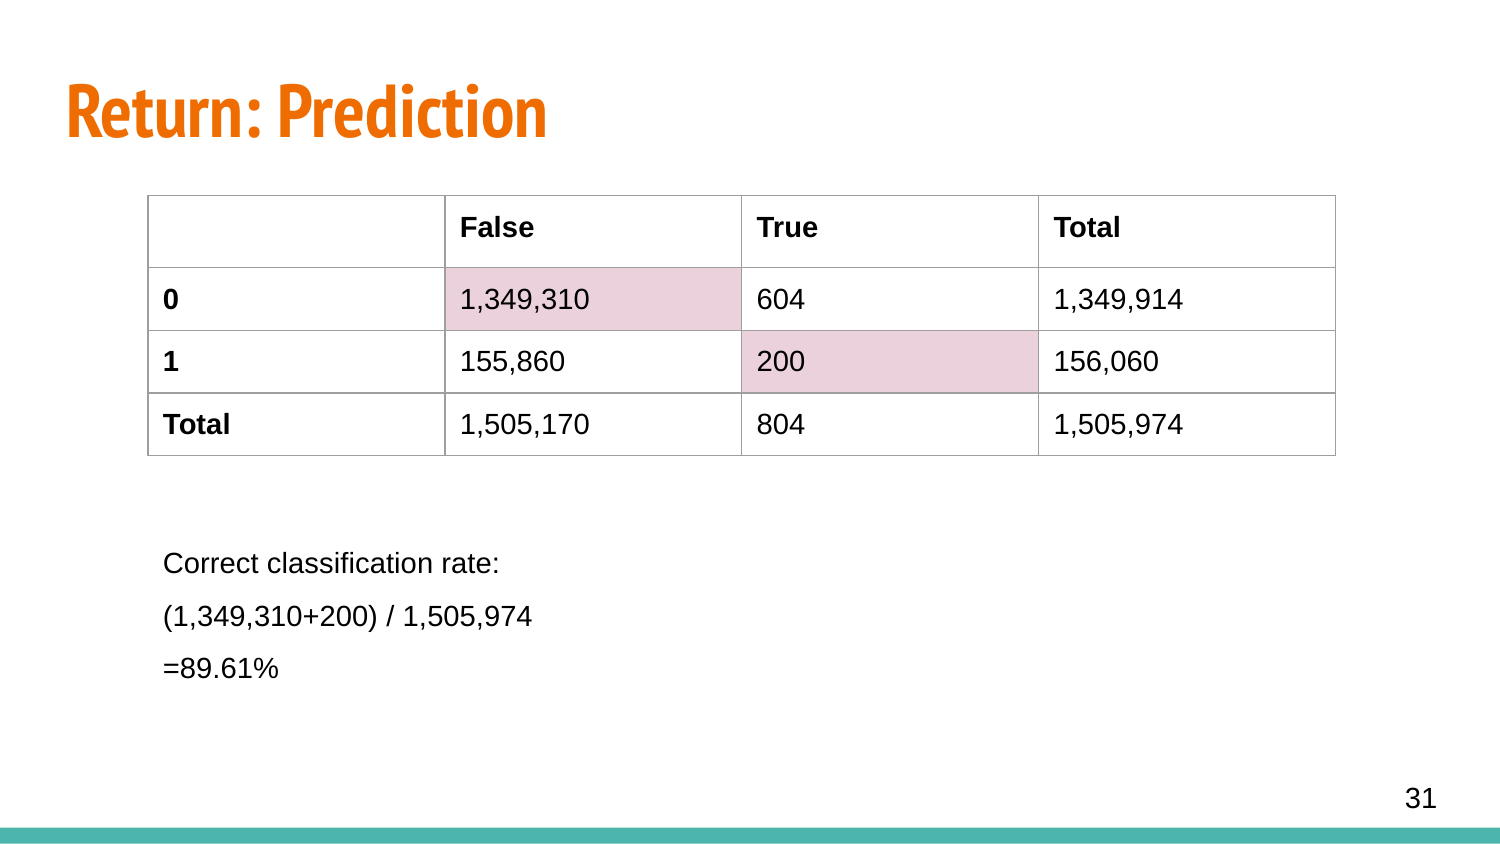

# Return: Prediction

|  | False | True | Total |
| --- | --- | --- | --- |
| 0 | 1,349,310 | 604 | 1,349,914 |
| 1 | 155,860 | 200 | 156,060 |
| Total | 1,505,170 | 804 | 1,505,974 |

Correct classification rate:
(1,349,310+200) / 1,505,974
=89.61%
31